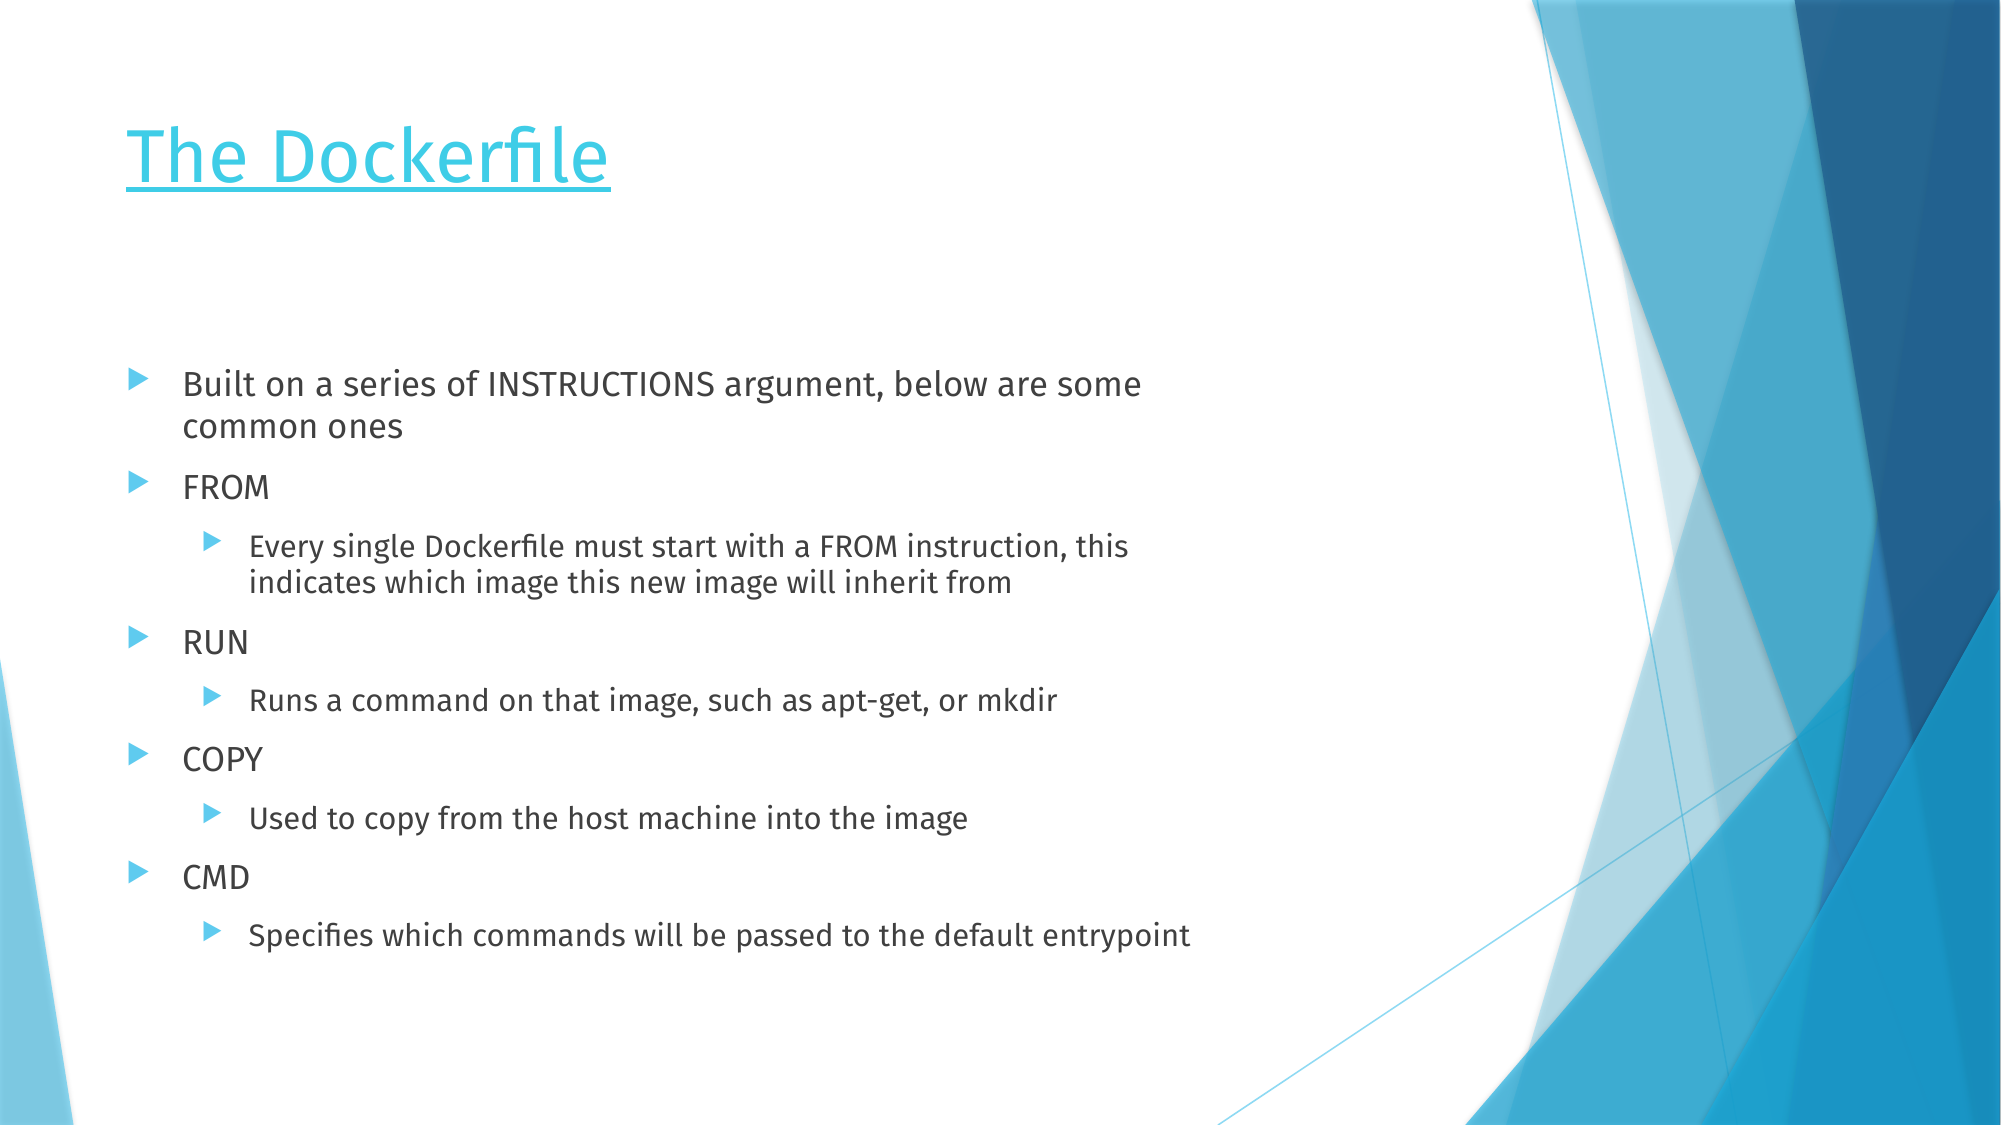

# The Dockerfile
Built on a series of INSTRUCTIONS argument, below are some common ones
FROM
Every single Dockerfile must start with a FROM instruction, this indicates which image this new image will inherit from
RUN
Runs a command on that image, such as apt-get, or mkdir
COPY
Used to copy from the host machine into the image
CMD
Specifies which commands will be passed to the default entrypoint